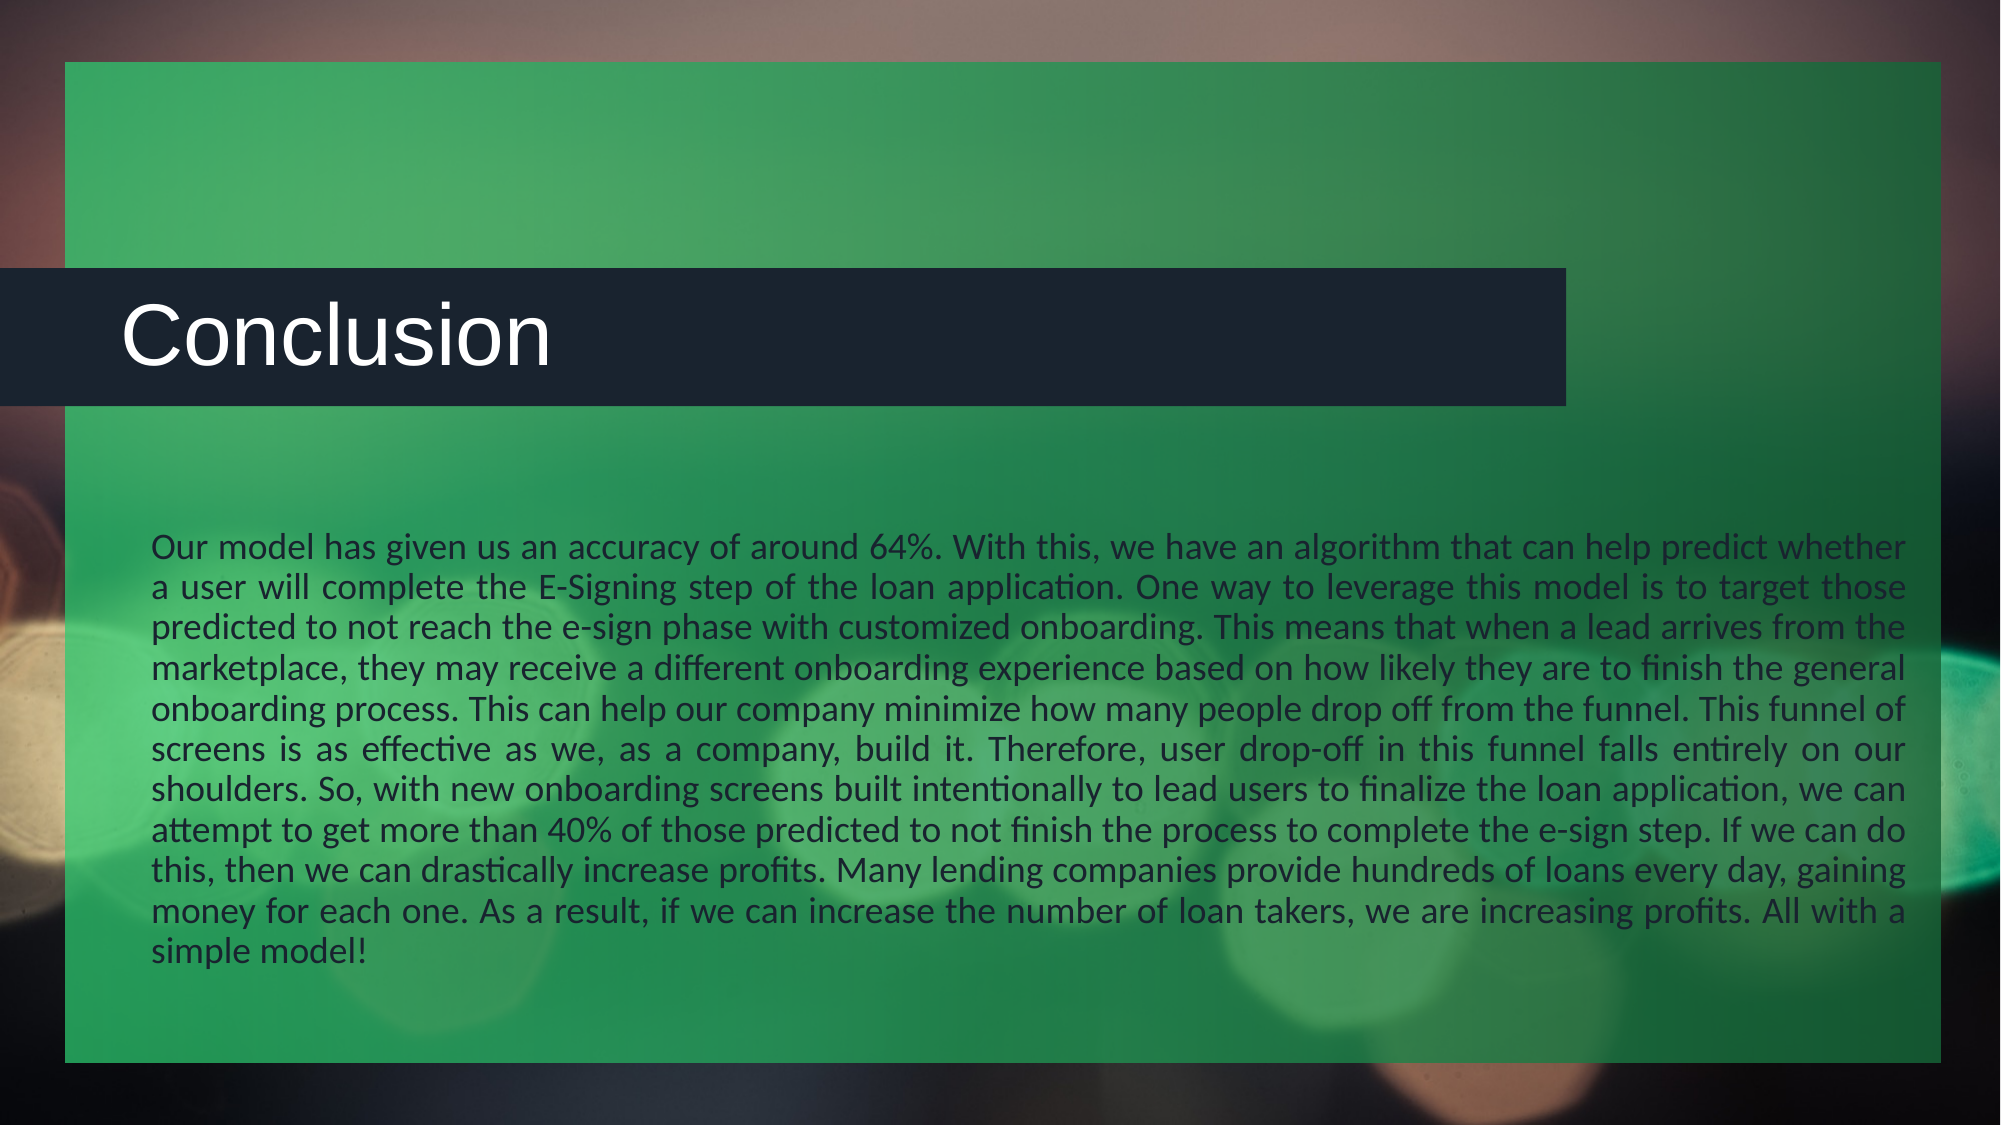

Conclusion
# Our model has given us an accuracy of around 64%. With this, we have an algorithm that can help predict whether a user will complete the E-Signing step of the loan application. One way to leverage this model is to target those predicted to not reach the e-sign phase with customized onboarding. This means that when a lead arrives from the marketplace, they may receive a different onboarding experience based on how likely they are to finish the general onboarding process. This can help our company minimize how many people drop off from the funnel. This funnel of screens is as effective as we, as a company, build it. Therefore, user drop-off in this funnel falls entirely on our shoulders. So, with new onboarding screens built intentionally to lead users to finalize the loan application, we can attempt to get more than 40% of those predicted to not finish the process to complete the e-sign step. If we can do this, then we can drastically increase profits. Many lending companies provide hundreds of loans every day, gaining money for each one. As a result, if we can increase the number of loan takers, we are increasing profits. All with a simple model!